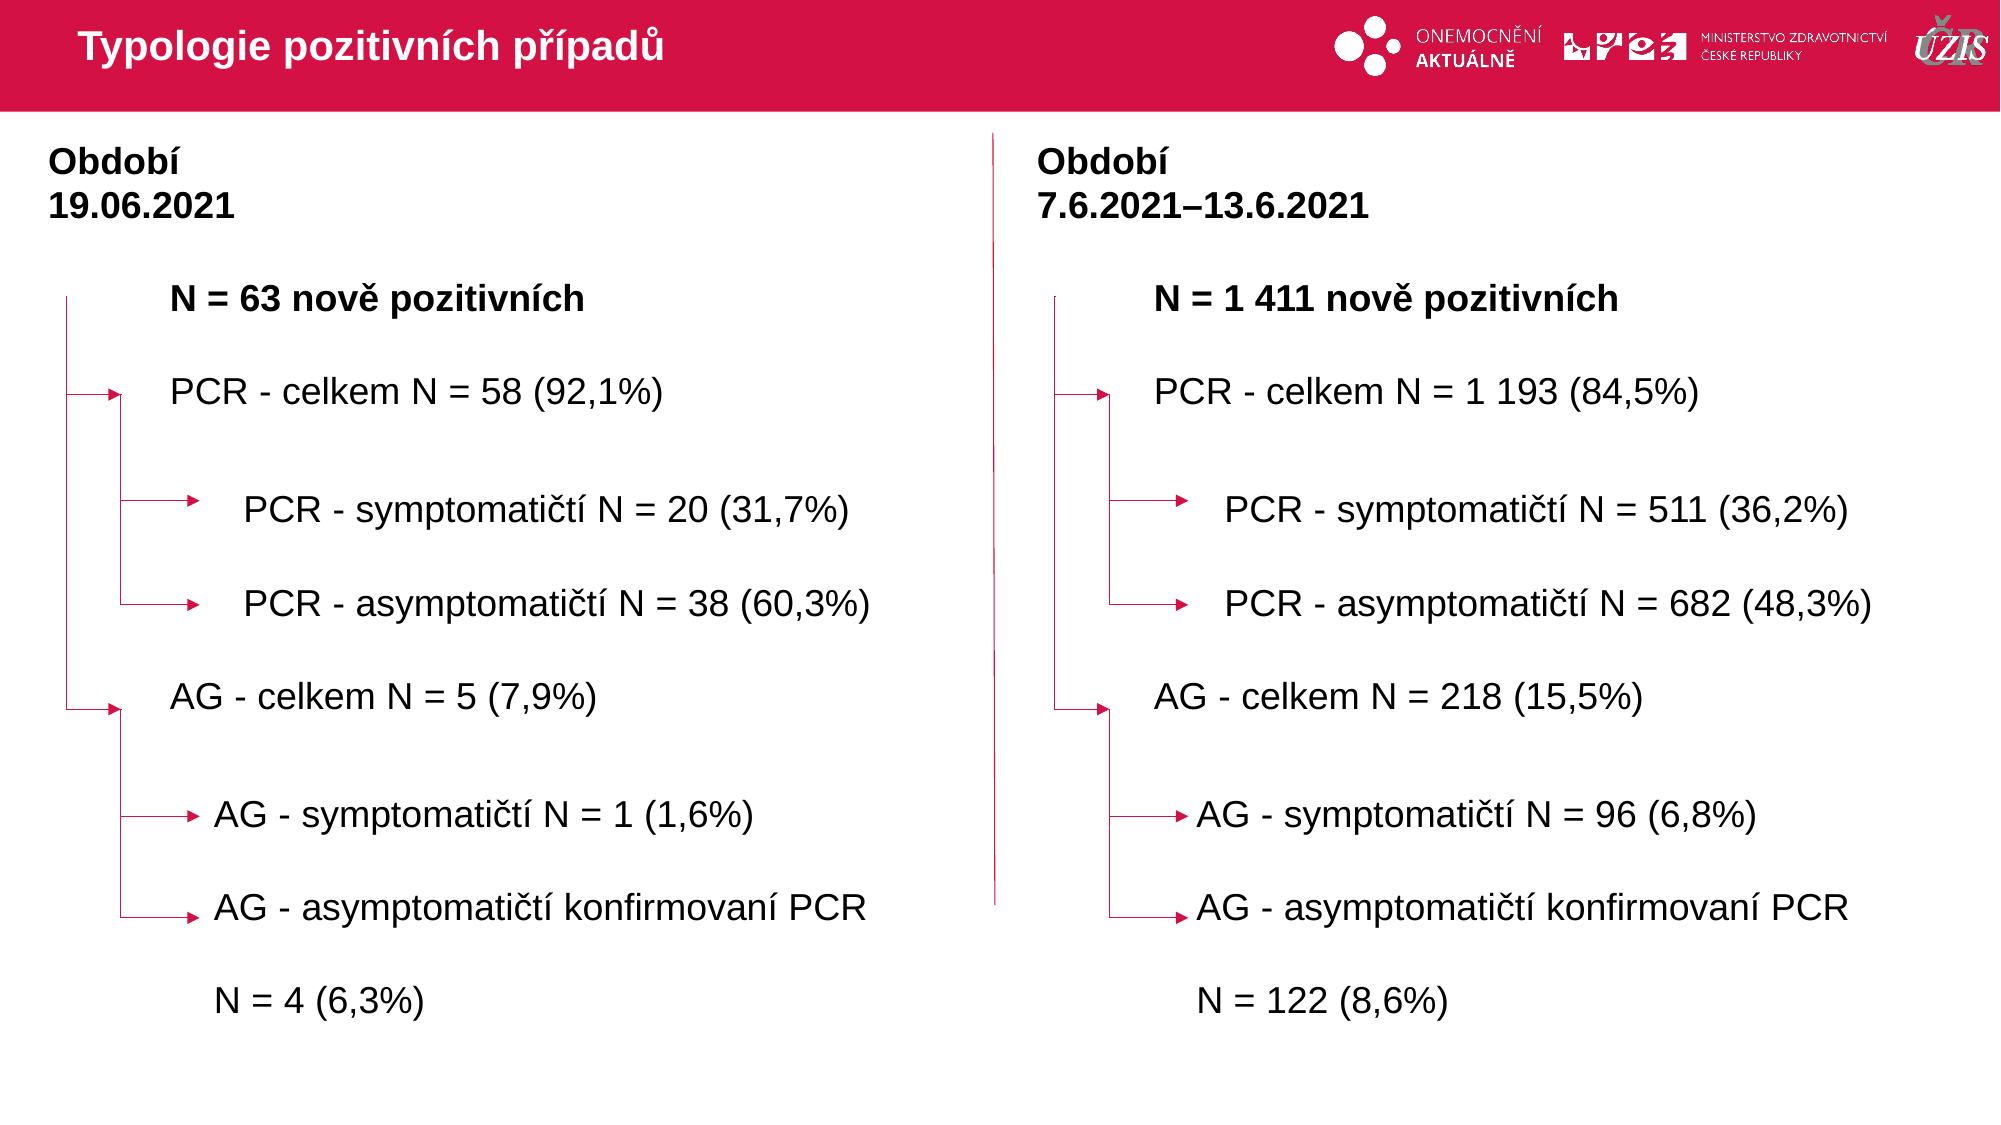

# Typologie pozitivních případů
| Období |  |  |  |
| --- | --- | --- | --- |
| 19.06.2021 |  |  |  |
|  | N = 63 nově pozitivních | N = 9 066 nově pozitivních |  |
|  | PCR - celkem N = 58 (92,1%) | PCR - celkem N = 7 725 (85,2%) | PCR - celkem N = 7 725 (85,2%) |
|  |  | PCR - symptomatičtí N = 4 618 (50,9%) | PCR - symptomatičtí N = 20 (31,7%) |
|  |  | PCR - asymptomatičtí N = 3 107 (34,3%) | PCR - asymptomatičtí N = 38 (60,3%) |
|  | AG - celkem N = 5 (7,9%) | AG - celkem N = 1 341 (14,8%) |  |
|  |  | AG - symptomatičtí N = 1 (1,6%) |  |
|  |  | AG - asymptomatičtí konfirmovaní PCR |  |
|  |  | N = 4 (6,3%) |  |
| Období |  |  |  |
| --- | --- | --- | --- |
| 7.6.2021–13.6.2021 |  |  |  |
|  | N = 1 411 nově pozitivních | N = 9 066 nově pozitivních |  |
|  | PCR - celkem N = 1 193 (84,5%) | PCR - celkem N = 7 725 (85,2%) | PCR - celkem N = 7 725 (85,2%) |
|  |  | PCR - symptomatičtí N = 4 618 (50,9%) | PCR - symptomatičtí N = 511 (36,2%) |
|  |  | PCR - asymptomatičtí N = 3 107 (34,3%) | PCR - asymptomatičtí N = 682 (48,3%) |
|  | AG - celkem N = 218 (15,5%) | AG - celkem N = 1 341 (14,8%) |  |
|  |  | AG - symptomatičtí N = 96 (6,8%) |  |
|  |  | AG - asymptomatičtí konfirmovaní PCR |  |
|  |  | N = 122 (8,6%) |  |